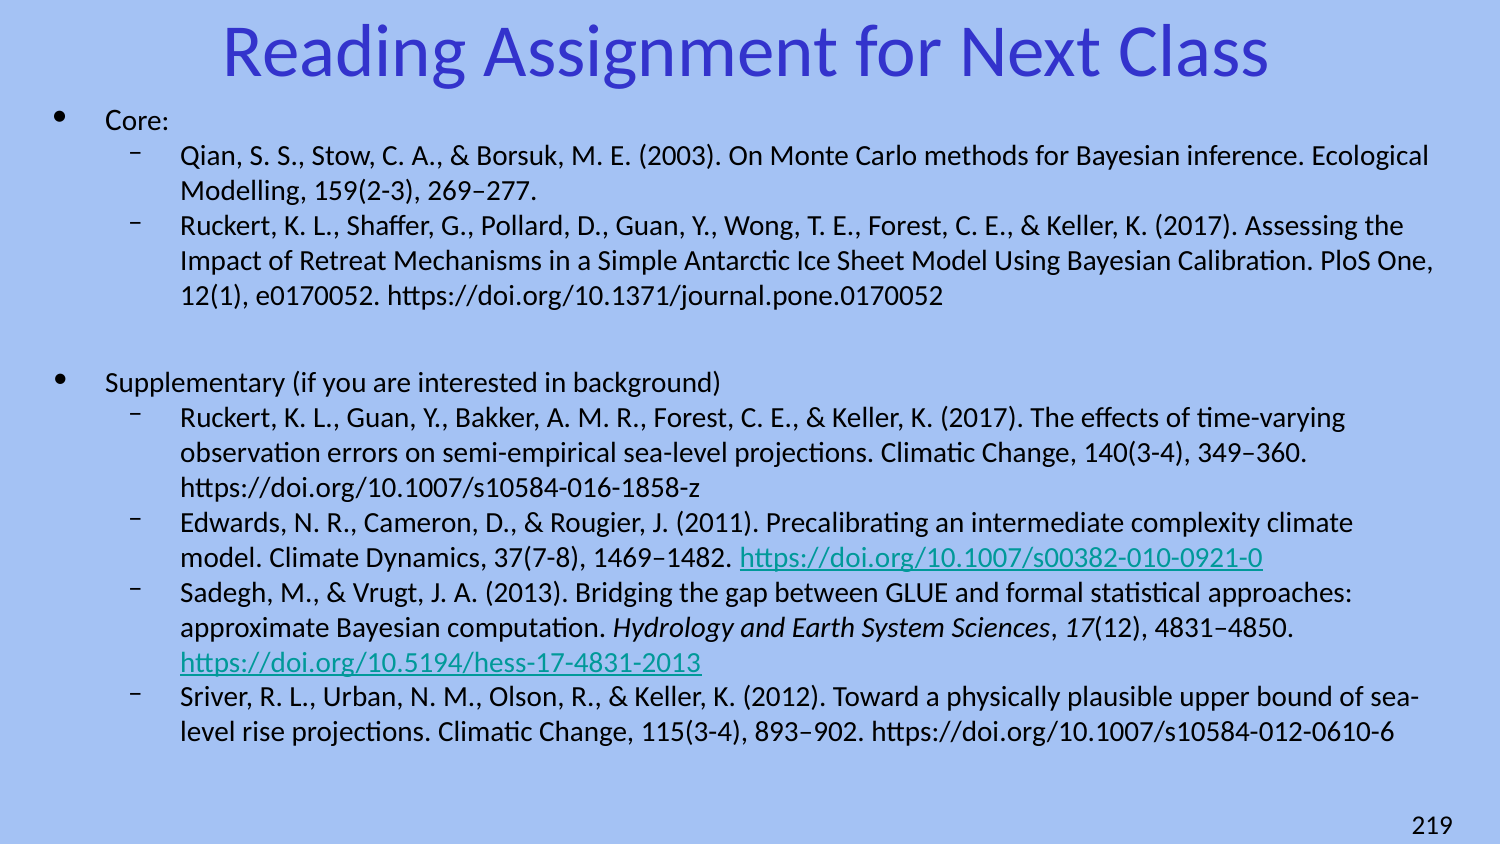

# Reading Assignment for Next Class
Core:
Qian, S. S., Stow, C. A., & Borsuk, M. E. (2003). On Monte Carlo methods for Bayesian inference. Ecological Modelling, 159(2-3), 269–277.
Ruckert, K. L., Shaffer, G., Pollard, D., Guan, Y., Wong, T. E., Forest, C. E., & Keller, K. (2017). Assessing the Impact of Retreat Mechanisms in a Simple Antarctic Ice Sheet Model Using Bayesian Calibration. PloS One, 12(1), e0170052. https://doi.org/10.1371/journal.pone.0170052

Supplementary (if you are interested in background)
Ruckert, K. L., Guan, Y., Bakker, A. M. R., Forest, C. E., & Keller, K. (2017). The effects of time-varying observation errors on semi-empirical sea-level projections. Climatic Change, 140(3-4), 349–360. https://doi.org/10.1007/s10584-016-1858-z
Edwards, N. R., Cameron, D., & Rougier, J. (2011). Precalibrating an intermediate complexity climate model. Climate Dynamics, 37(7-8), 1469–1482. https://doi.org/10.1007/s00382-010-0921-0
Sadegh, M., & Vrugt, J. A. (2013). Bridging the gap between GLUE and formal statistical approaches: approximate Bayesian computation. Hydrology and Earth System Sciences, 17(12), 4831–4850. https://doi.org/10.5194/hess-17-4831-2013
Sriver, R. L., Urban, N. M., Olson, R., & Keller, K. (2012). Toward a physically plausible upper bound of sea-level rise projections. Climatic Change, 115(3-4), 893–902. https://doi.org/10.1007/s10584-012-0610-6
219